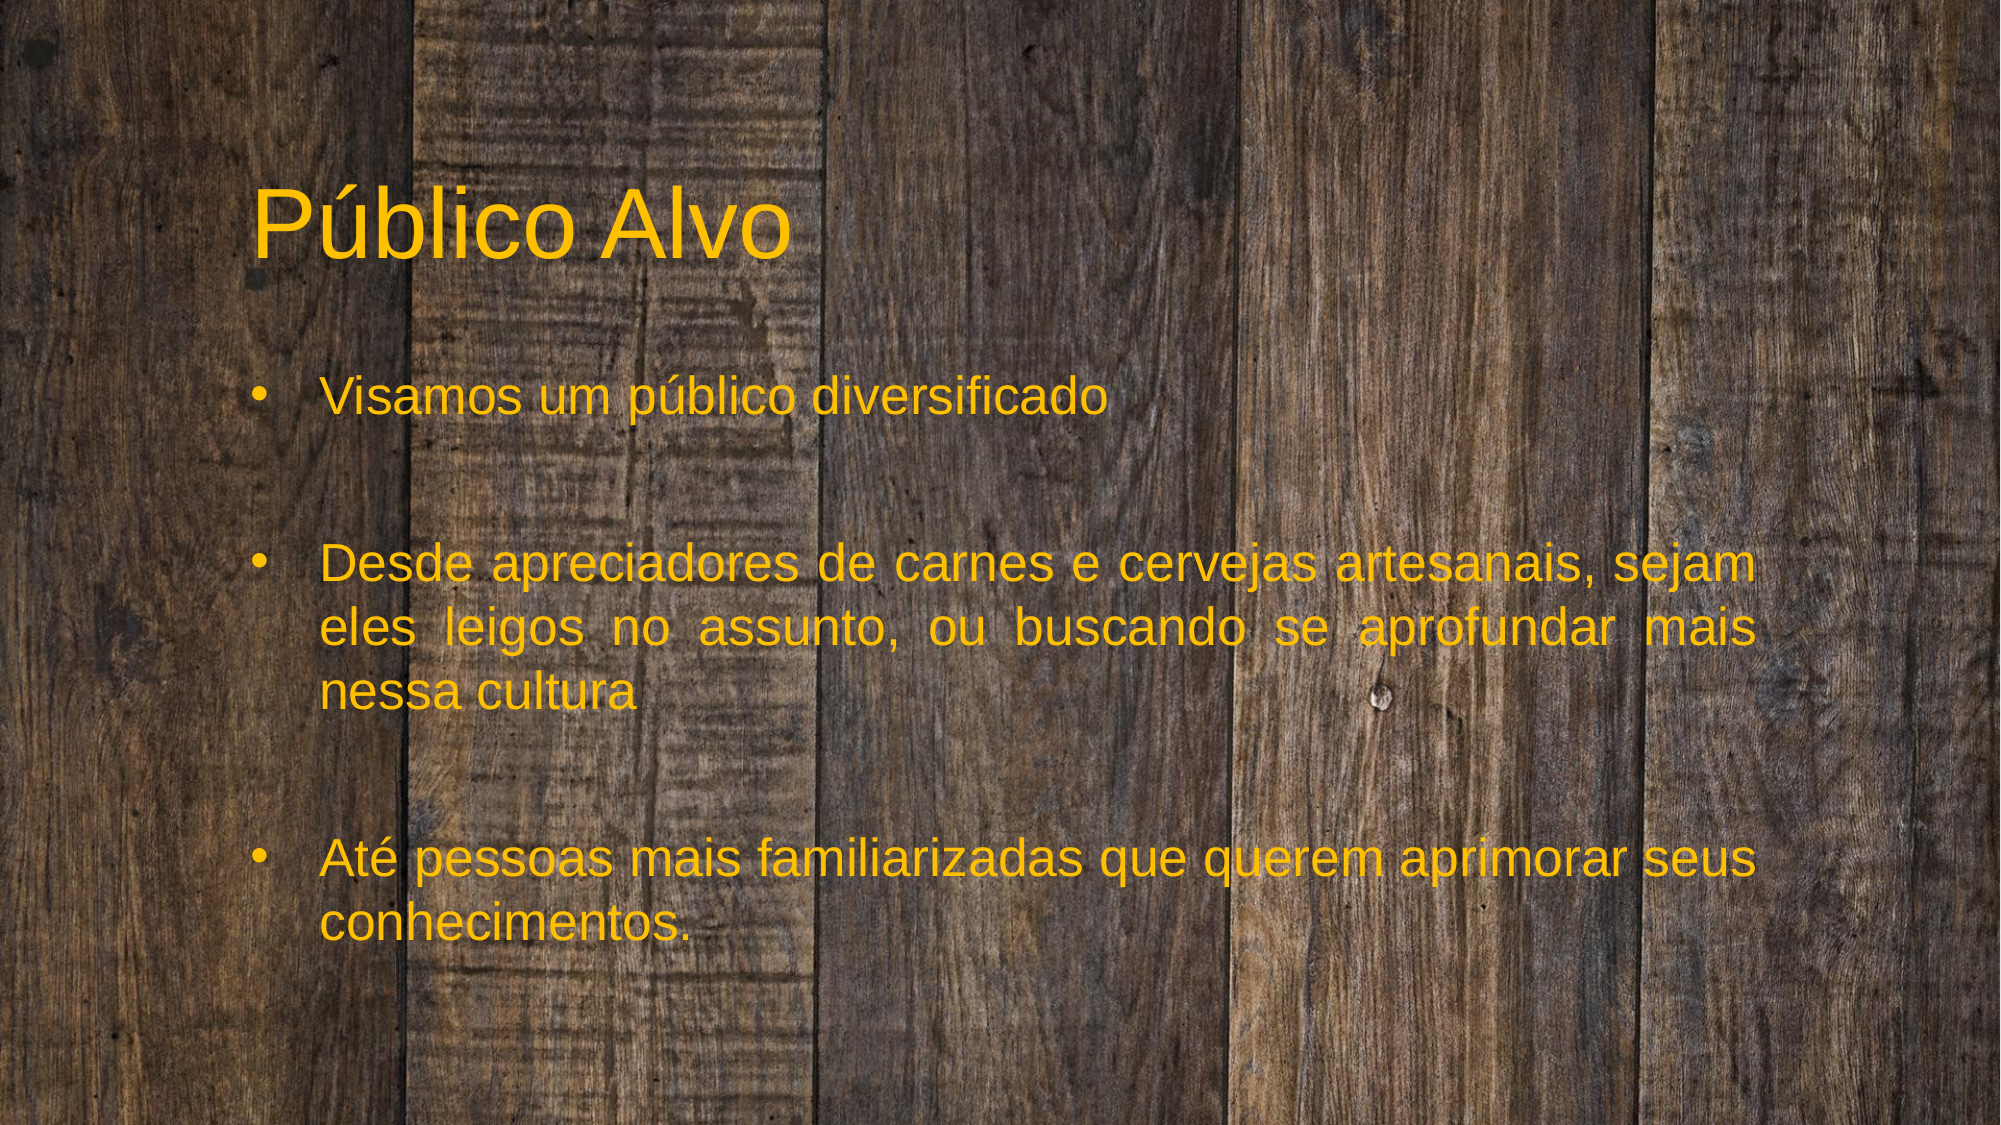

# Público Alvo
Visamos um público diversificado

Desde apreciadores de carnes e cervejas artesanais, sejam eles leigos no assunto, ou buscando se aprofundar mais nessa cultura

Até pessoas mais familiarizadas que querem aprimorar seus conhecimentos.